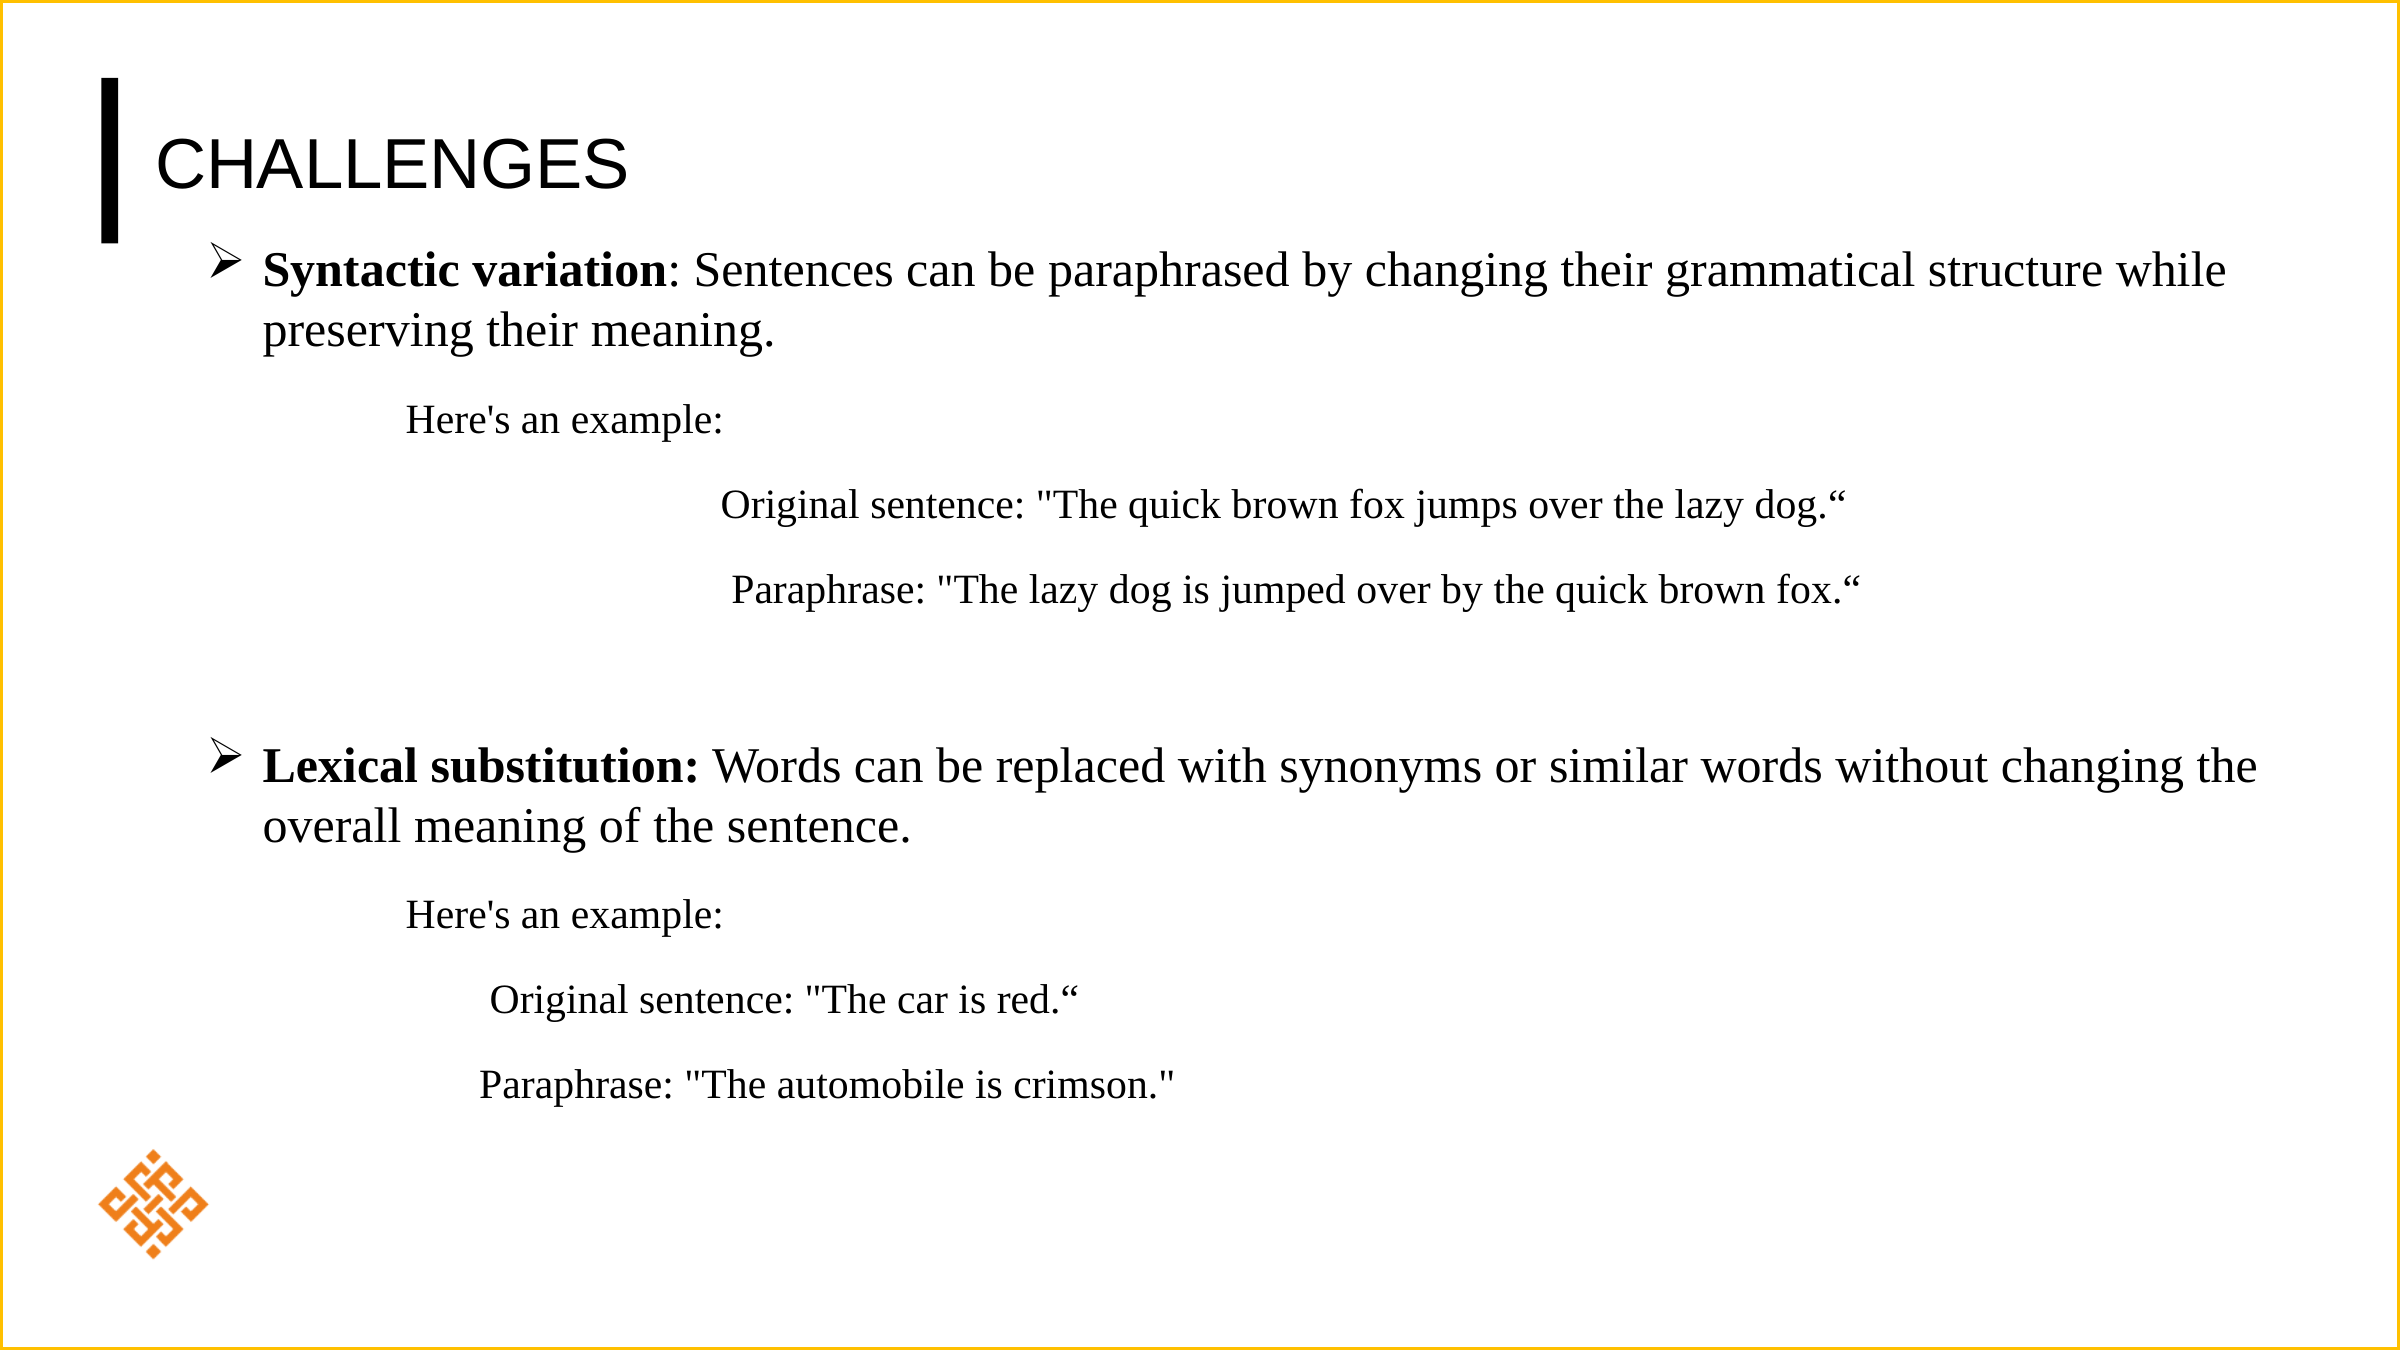

# Challenges

Syntactic variation: Sentences can be paraphrased by changing their grammatical structure while preserving their meaning.
                   Here's an example:
                                                 Original sentence: "The quick brown fox jumps over the lazy dog.“
                                                  Paraphrase: "The lazy dog is jumped over by the quick brown fox.“

Lexical substitution: Words can be replaced with synonyms or similar words without changing the overall meaning of the sentence.
                   Here's an example:
                           Original sentence: "The car is red.“
                          Paraphrase: "The automobile is crimson."